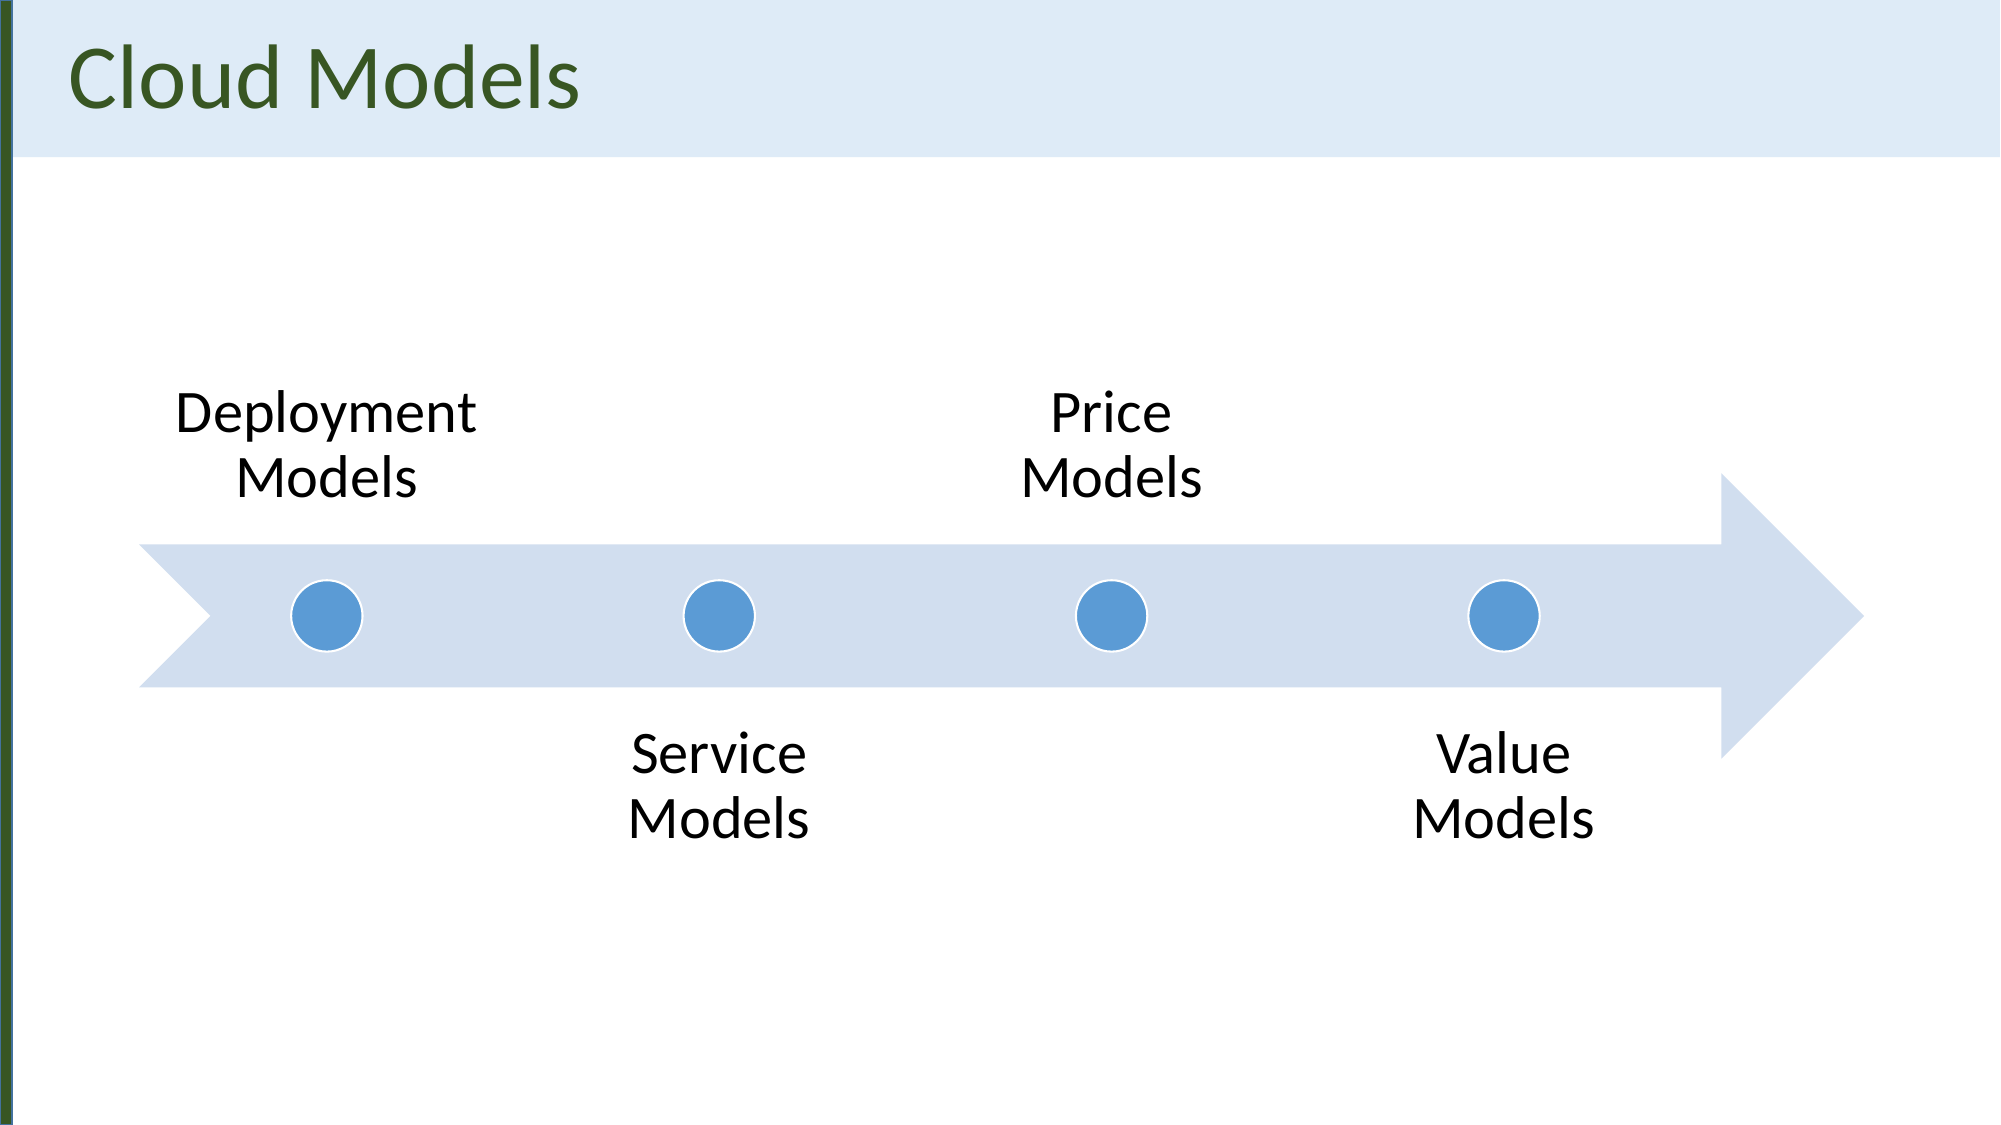

Cloud Models
Deployment Models
Service Models
Price Models
Value Models